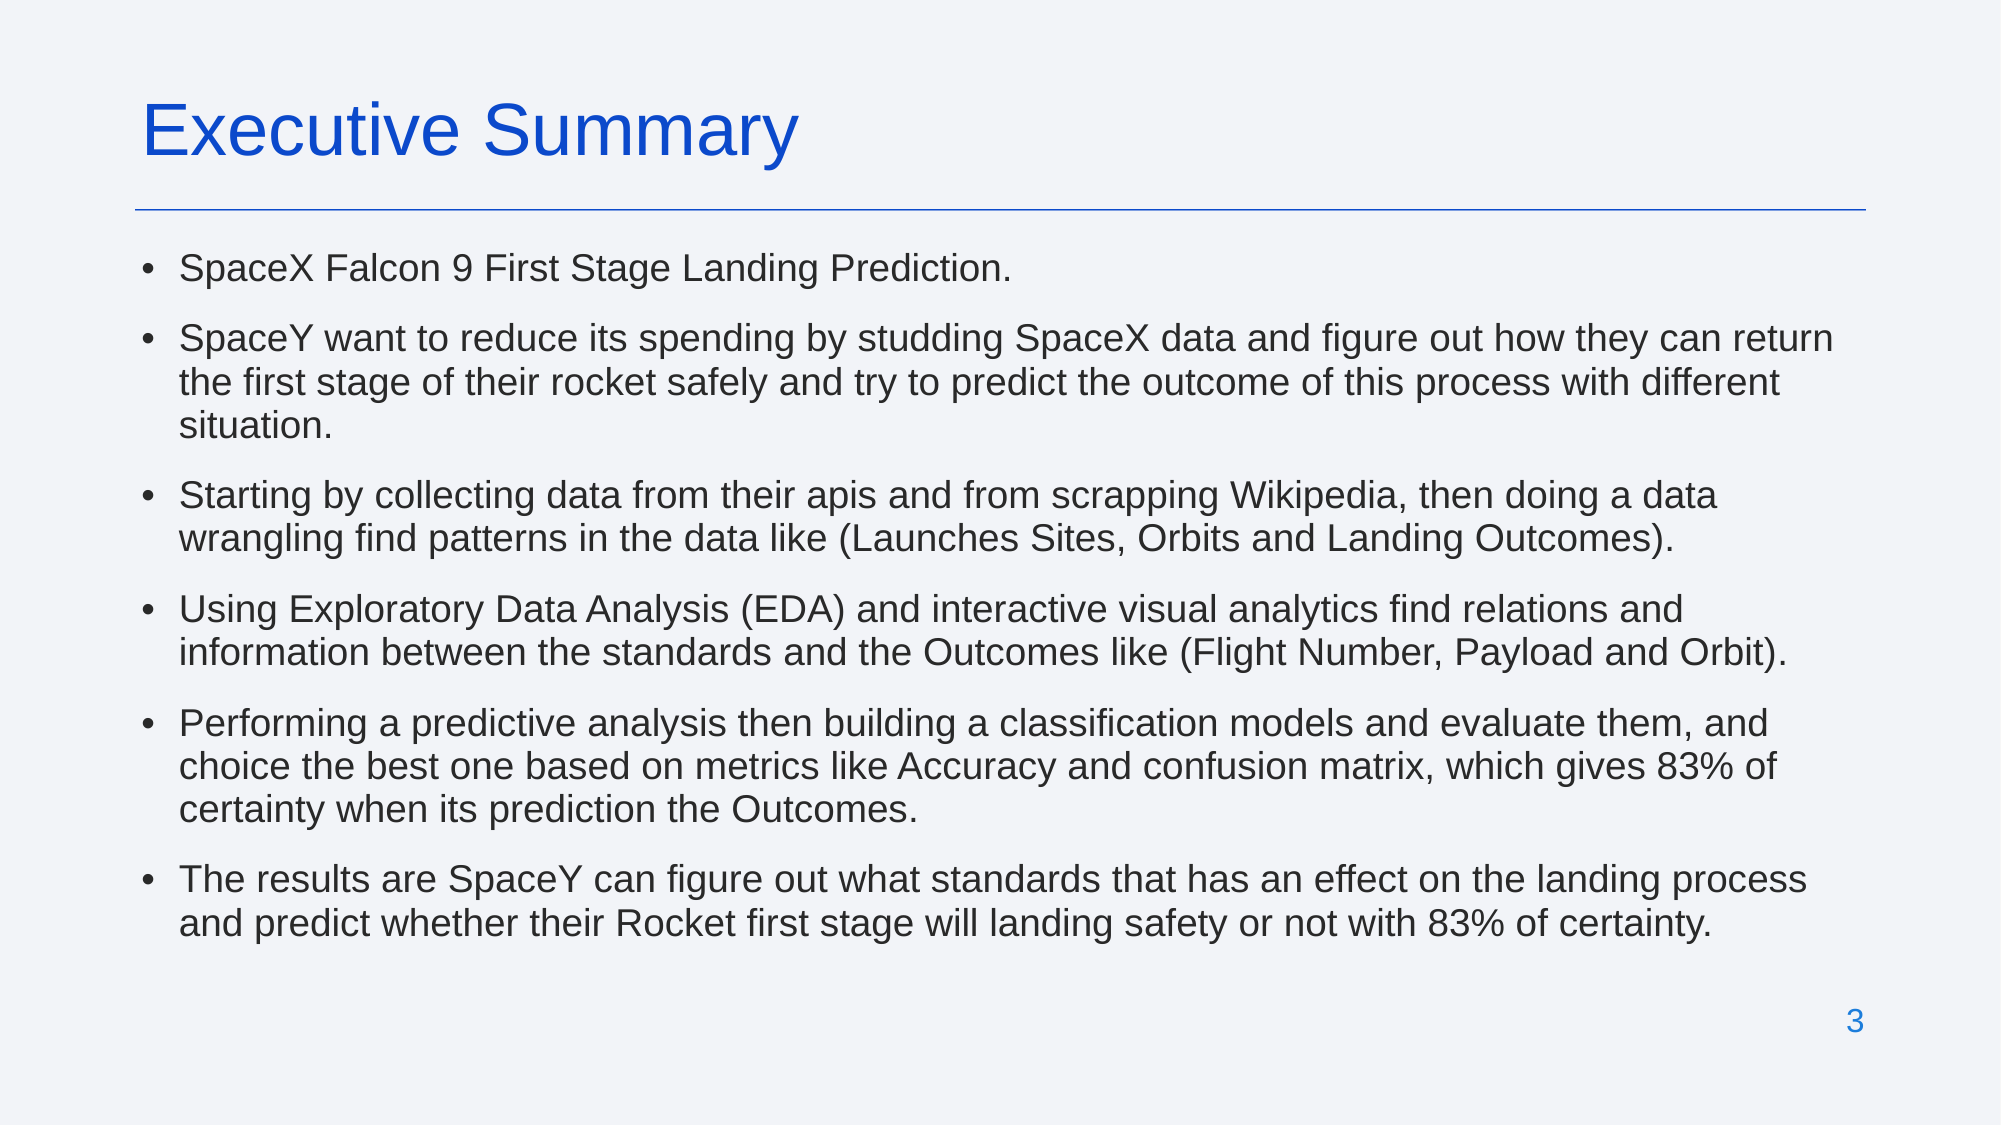

Executive Summary
SpaceX Falcon 9 First Stage Landing Prediction.
SpaceY want to reduce its spending by studding SpaceX data and figure out how they can return the first stage of their rocket safely and try to predict the outcome of this process with different situation.
Starting by collecting data from their apis and from scrapping Wikipedia, then doing a data wrangling find patterns in the data like (Launches Sites, Orbits and Landing Outcomes).
Using Exploratory Data Analysis (EDA) and interactive visual analytics find relations and information between the standards and the Outcomes like (Flight Number, Payload and Orbit).
Performing a predictive analysis then building a classification models and evaluate them, and choice the best one based on metrics like Accuracy and confusion matrix, which gives 83% of certainty when its prediction the Outcomes.
The results are SpaceY can figure out what standards that has an effect on the landing process and predict whether their Rocket first stage will landing safety or not with 83% of certainty.
3